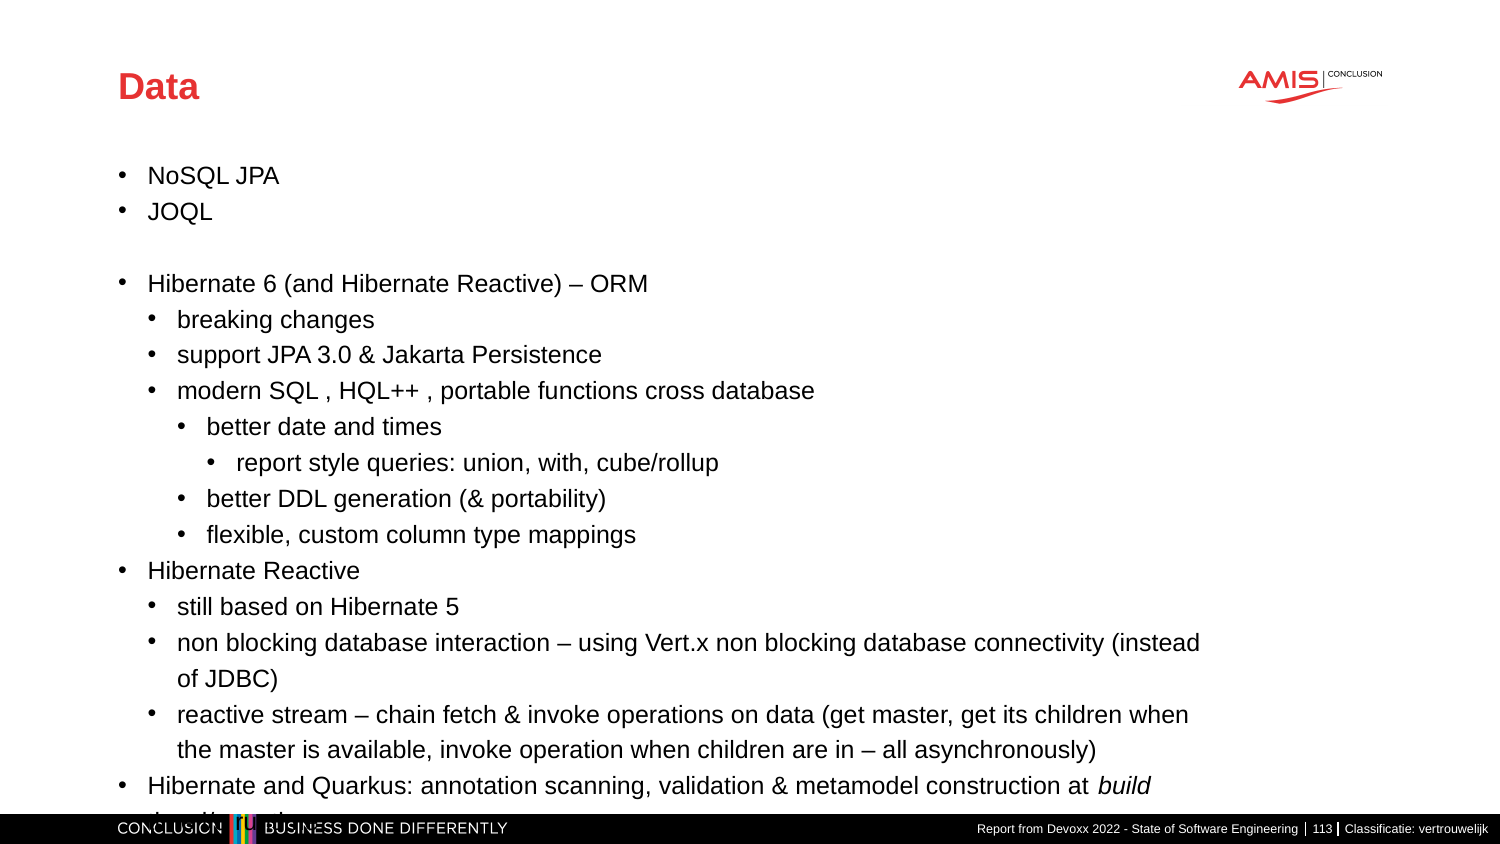

# Data
NoSQL JPA
JOQL

Hibernate 6 (and Hibernate Reactive) – ORM
breaking changes
support JPA 3.0 & Jakarta Persistence
modern SQL , HQL++ , portable functions cross database
better date and times
report style queries: union, with, cube/rollup
better DDL generation (& portability)
flexible, custom column type mappings
Hibernate Reactive
still based on Hibernate 5
non blocking database interaction – using Vert.x non blocking database connectivity (instead of JDBC)
reactive stream – chain fetch & invoke operations on data (get master, get its children when the master is available, invoke operation when children are in – all asynchronously)
Hibernate and Quarkus: annotation scanning, validation & metamodel construction at build time i/o runtime
Hibernate 6 will soon be supported in Quarkus
Quarkus – Panache – active record for Hibernate & Hibernate Reactive
Report from Devoxx 2022 - State of Software Engineering
113